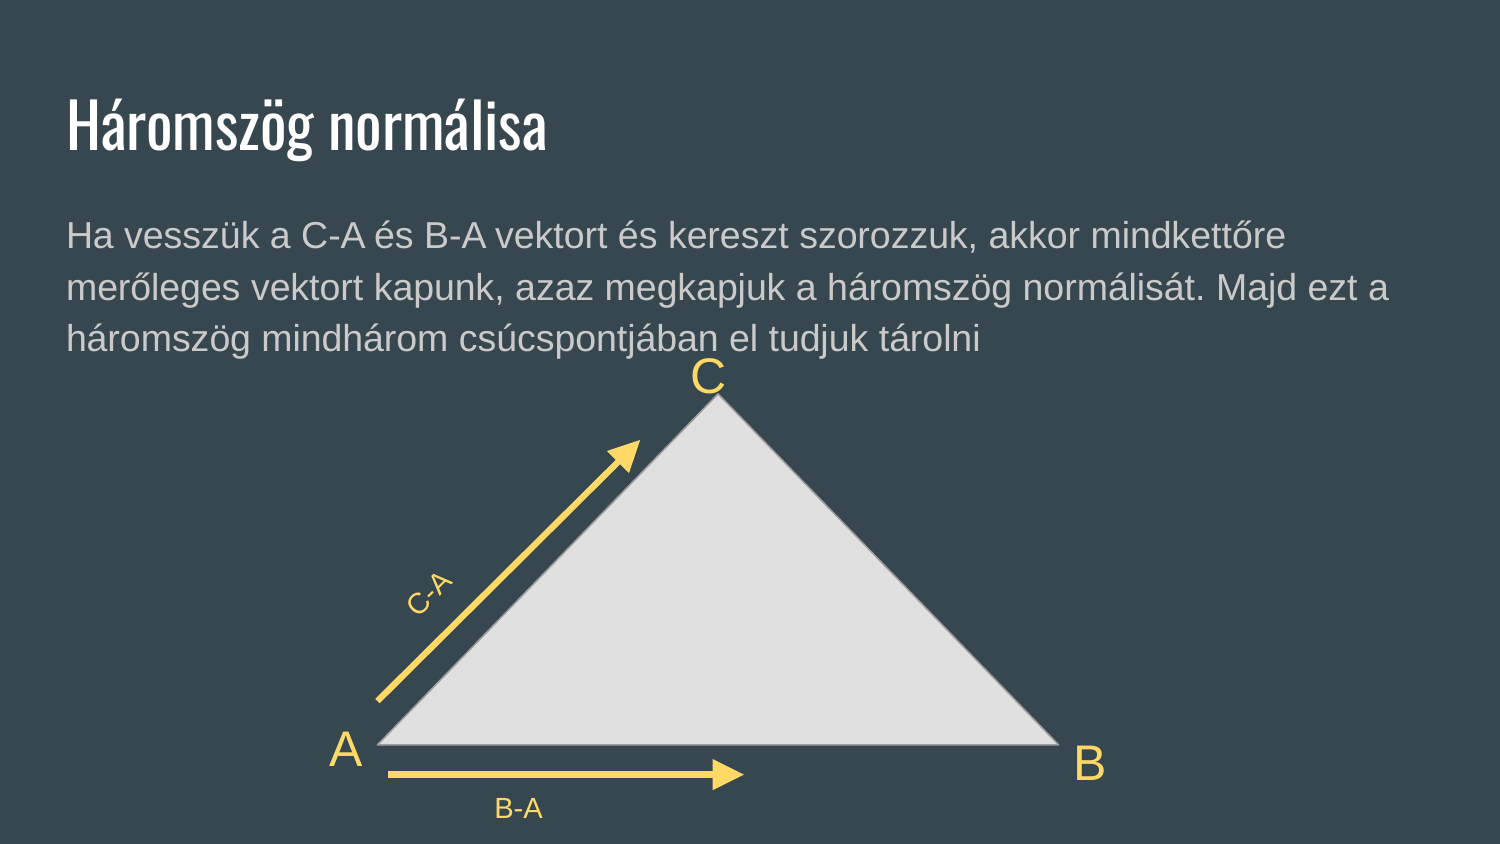

# Háromszög normálisa
Ha vesszük a C-A és B-A vektort és kereszt szorozzuk, akkor mindkettőre merőleges vektort kapunk, azaz megkapjuk a háromszög normálisát. Majd ezt a háromszög mindhárom csúcspontjában el tudjuk tárolni
C

C-A
A
B
B-A